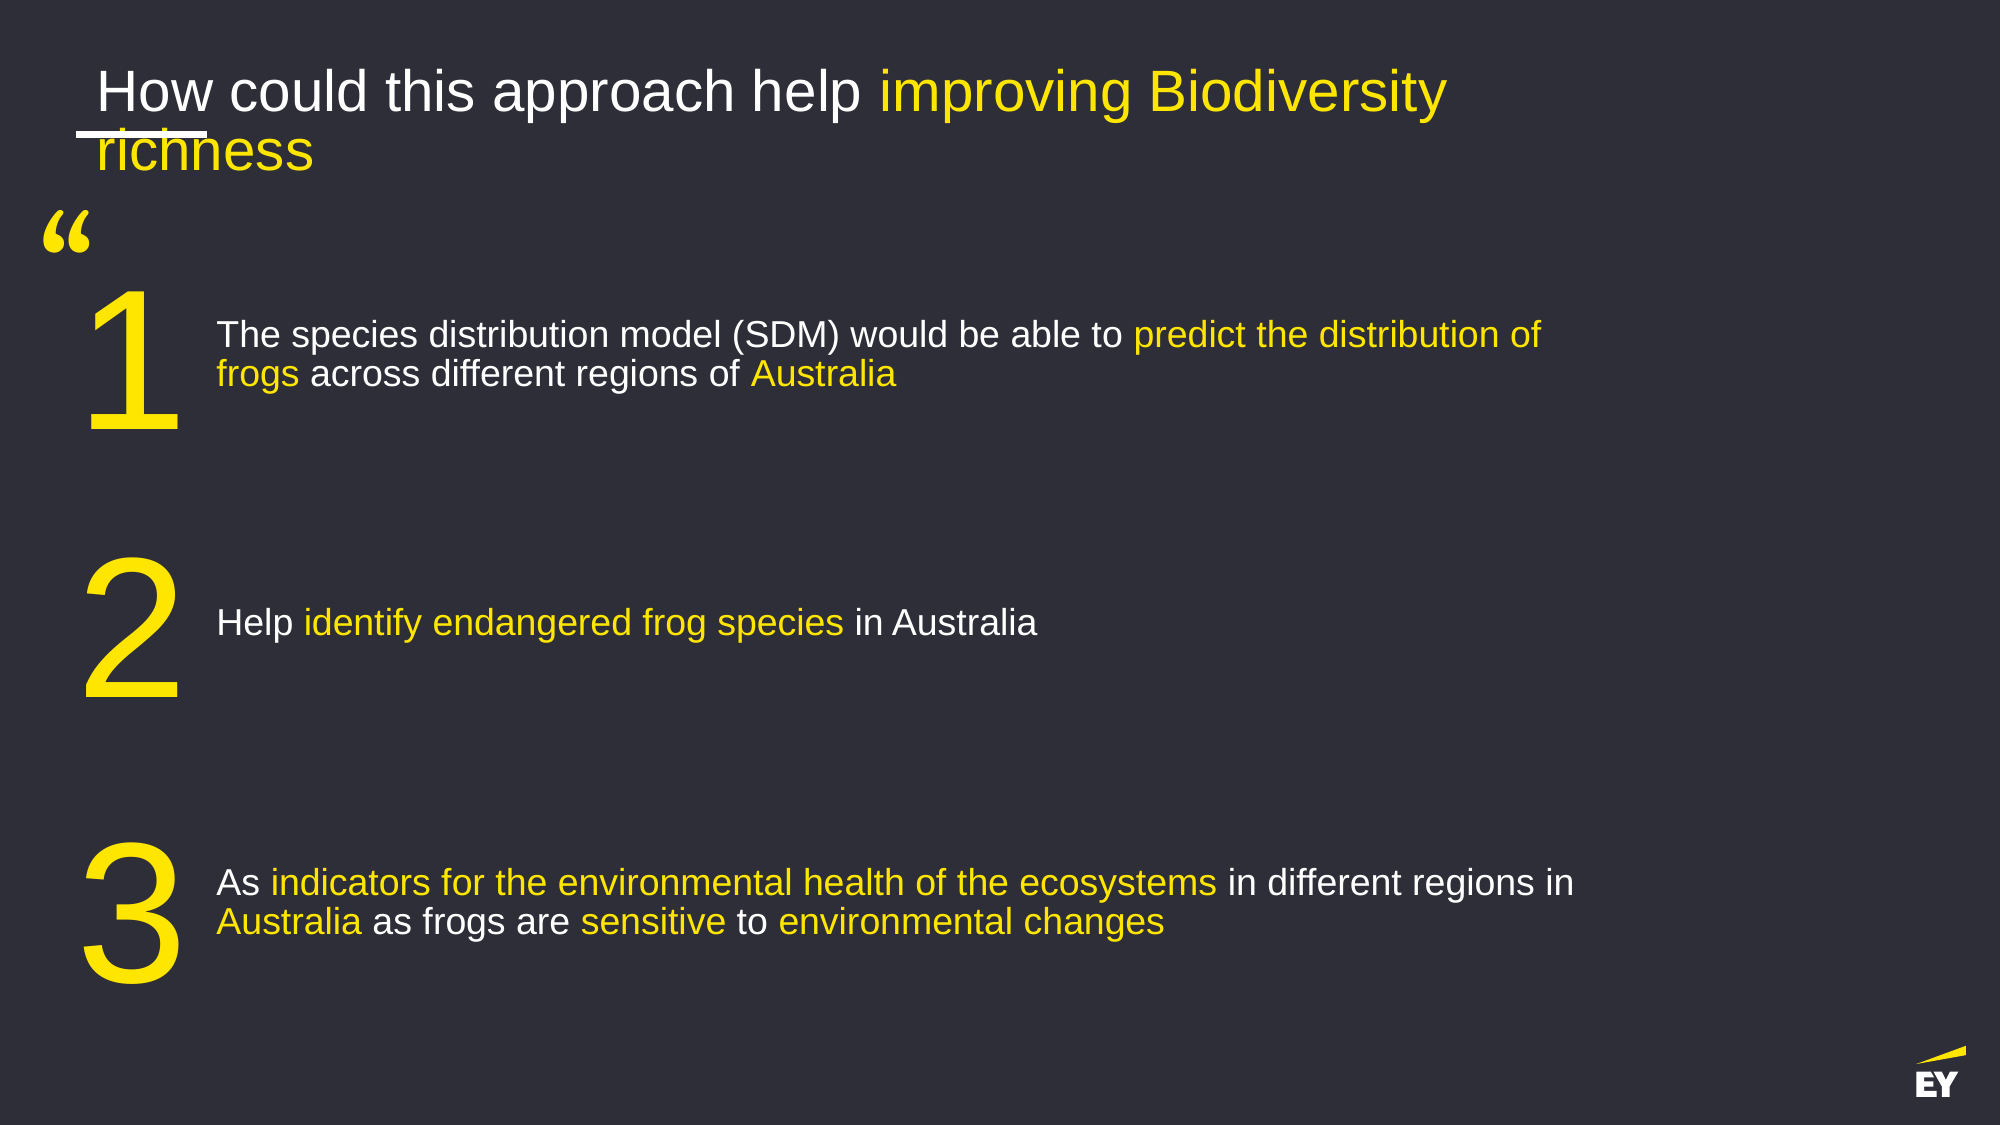

How could this approach help improving Biodiversity richness
“
1
The species distribution model (SDM) would be able to predict the distribution of frogs across different regions of Australia
2
Help identify endangered frog species in Australia
3
As indicators for the environmental health of the ecosystems in different regions in Australia as frogs are sensitive to environmental changes